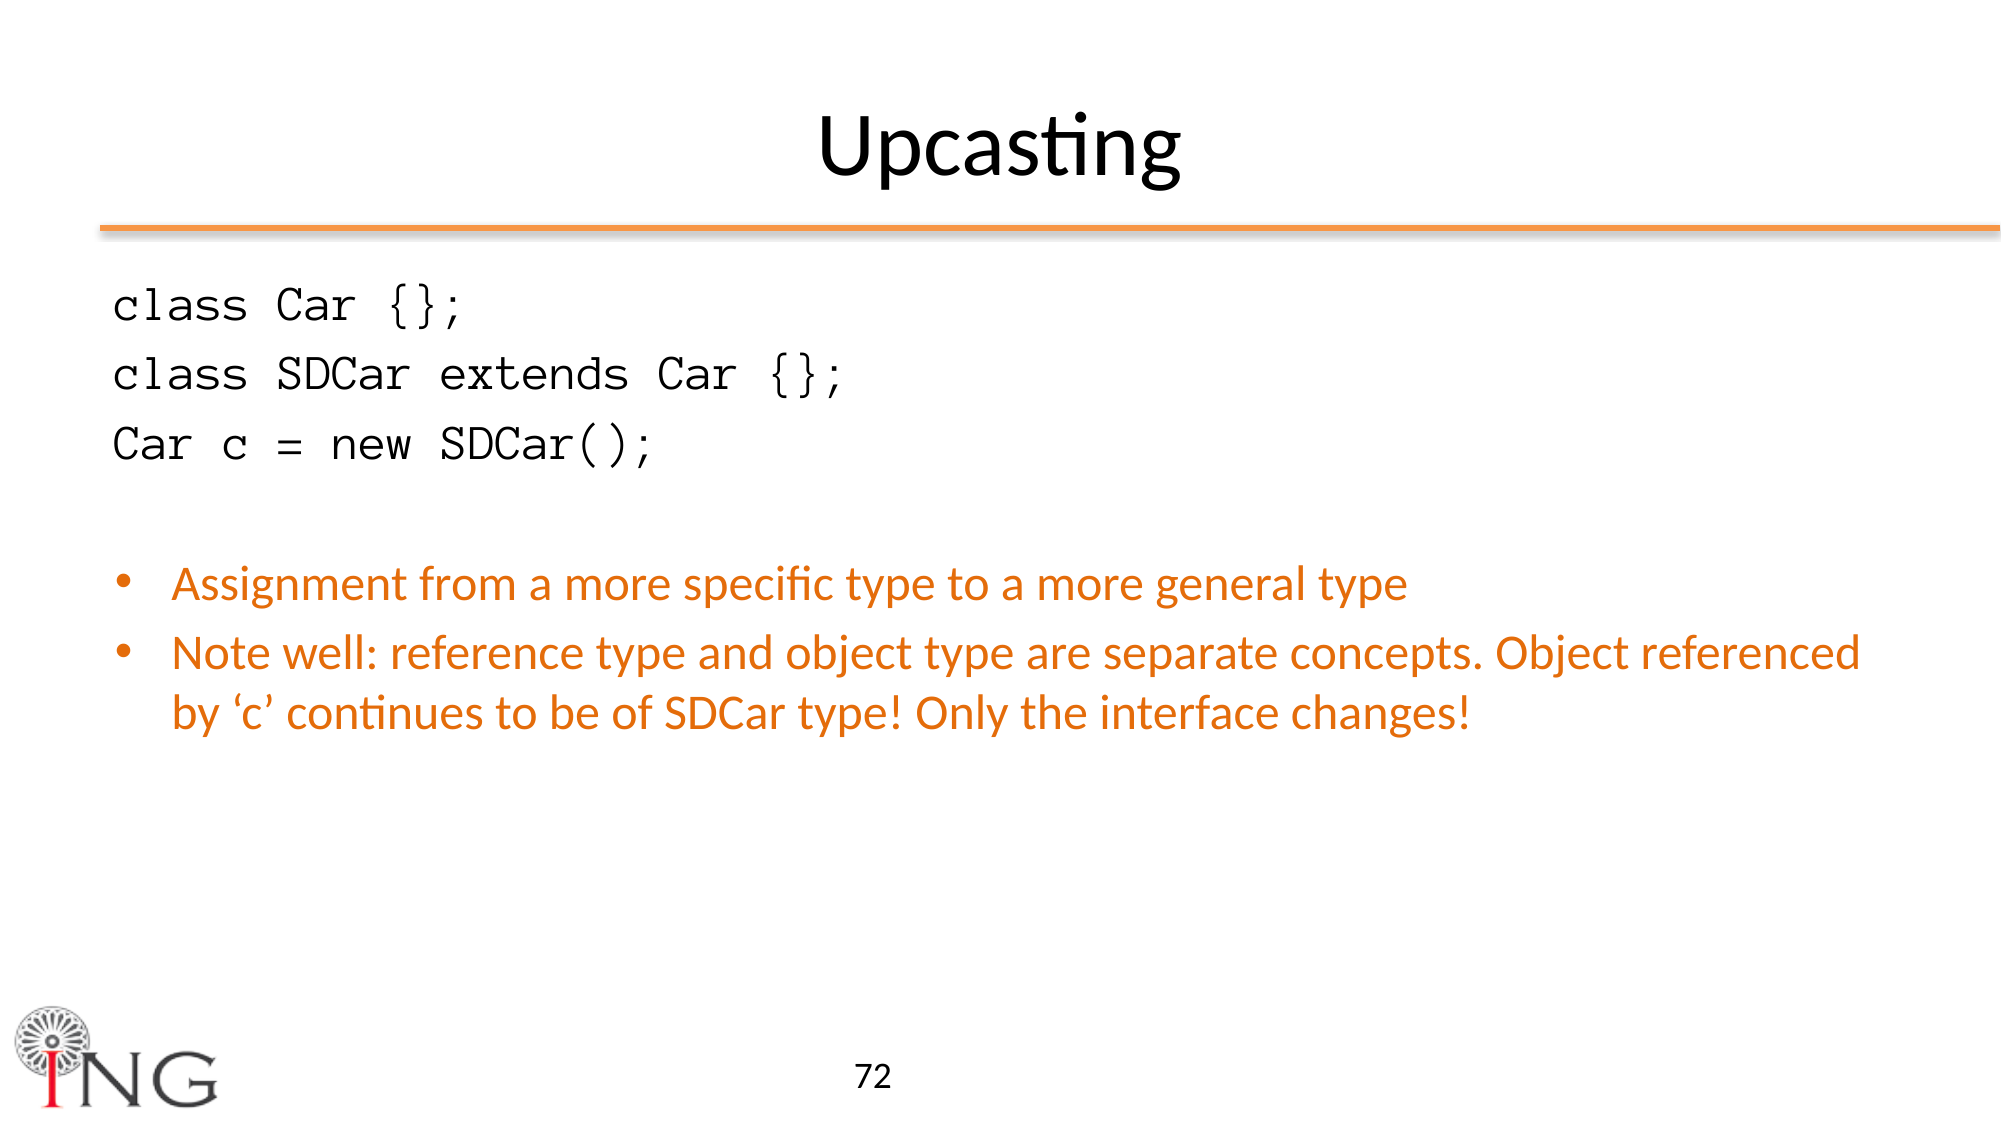

# Upcasting
class Car {};
class SDCar extends Car {};
Car c = new SDCar();

Assignment from a more specific type to a more general type
Note well: reference type and object type are separate concepts. Object referenced by ‘c’ continues to be of SDCar type! Only the interface changes!
72